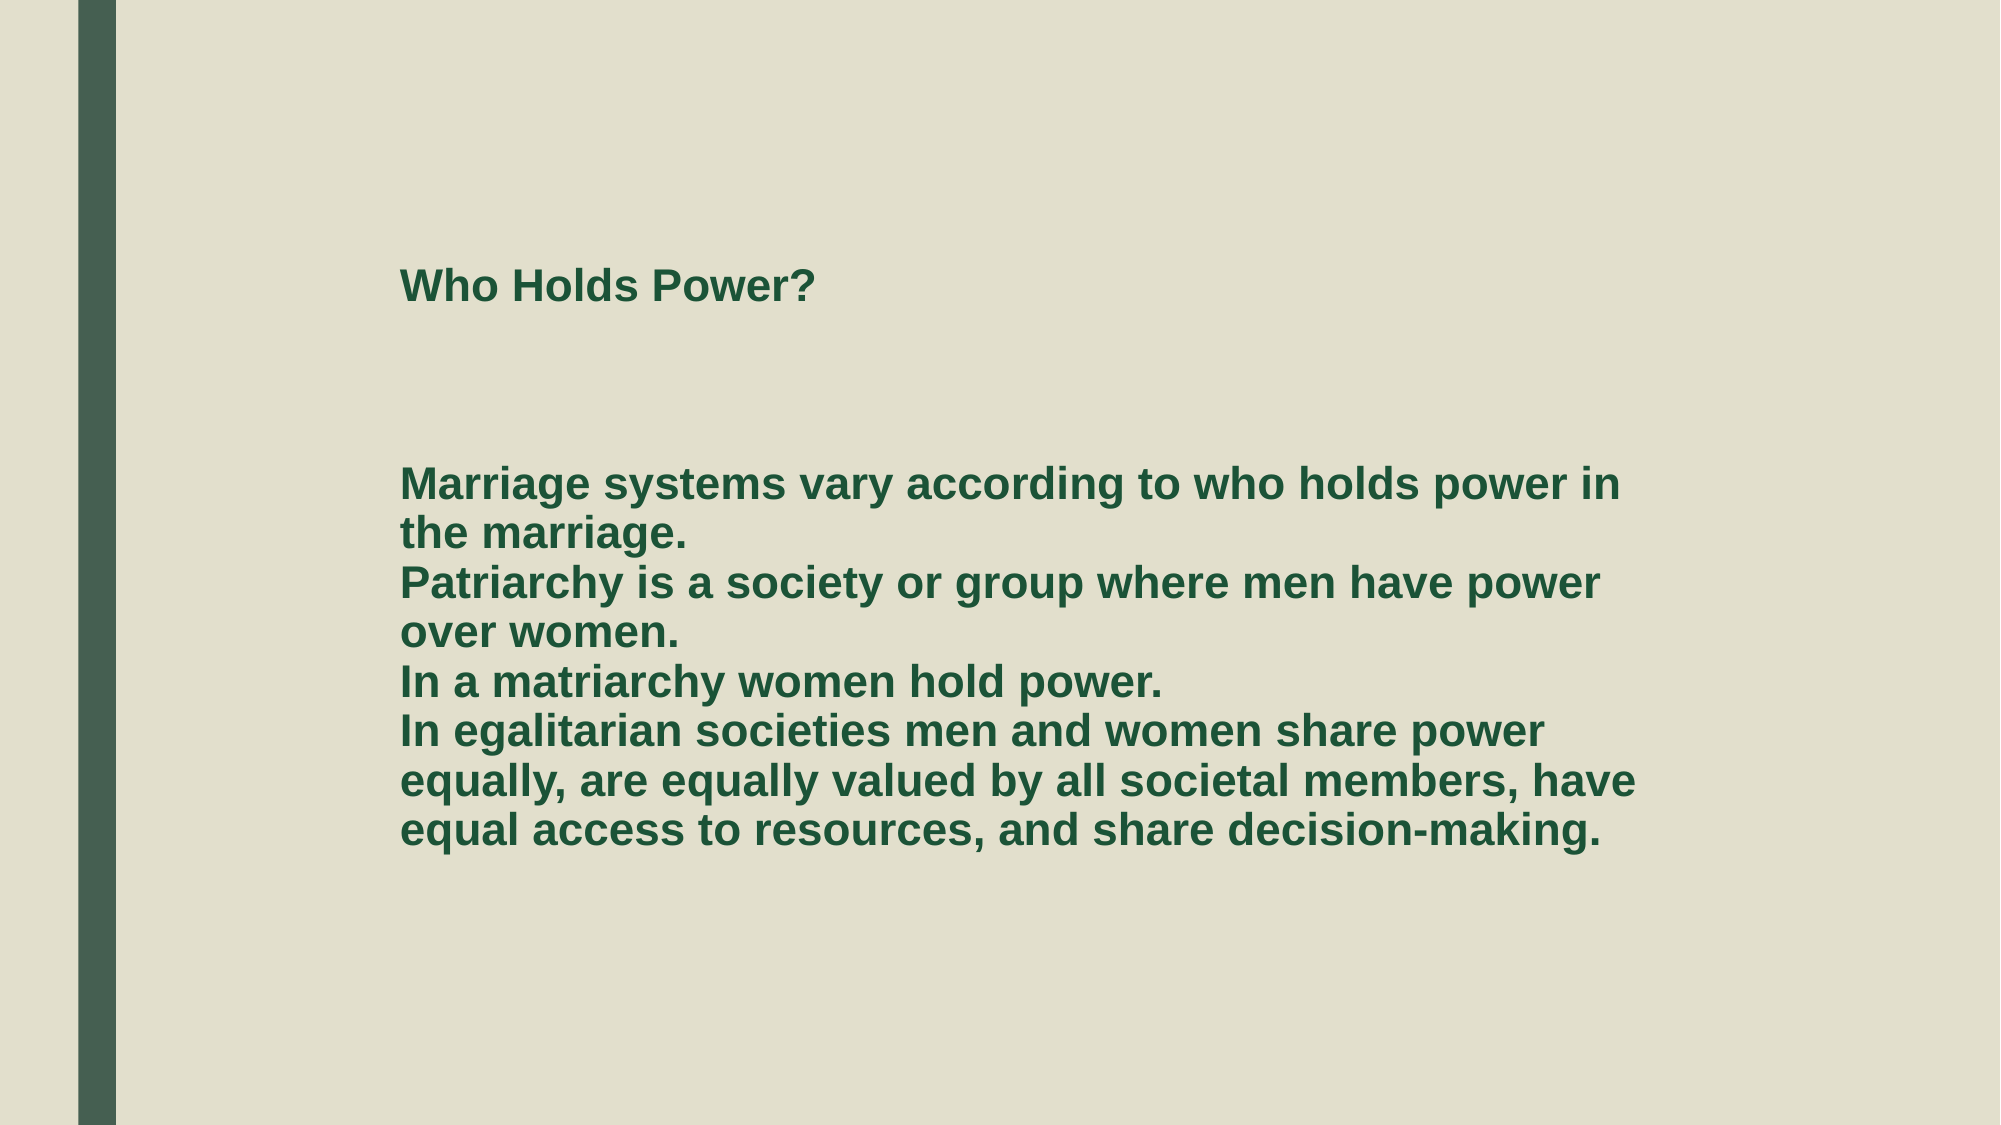

Who Holds Power?

Marriage systems vary according to who holds power in the marriage.
Patriarchy is a society or group where men have power over women.
In a matriarchy women hold power.
In egalitarian societies men and women share power equally, are equally valued by all societal members, have equal access to resources, and share decision-making.